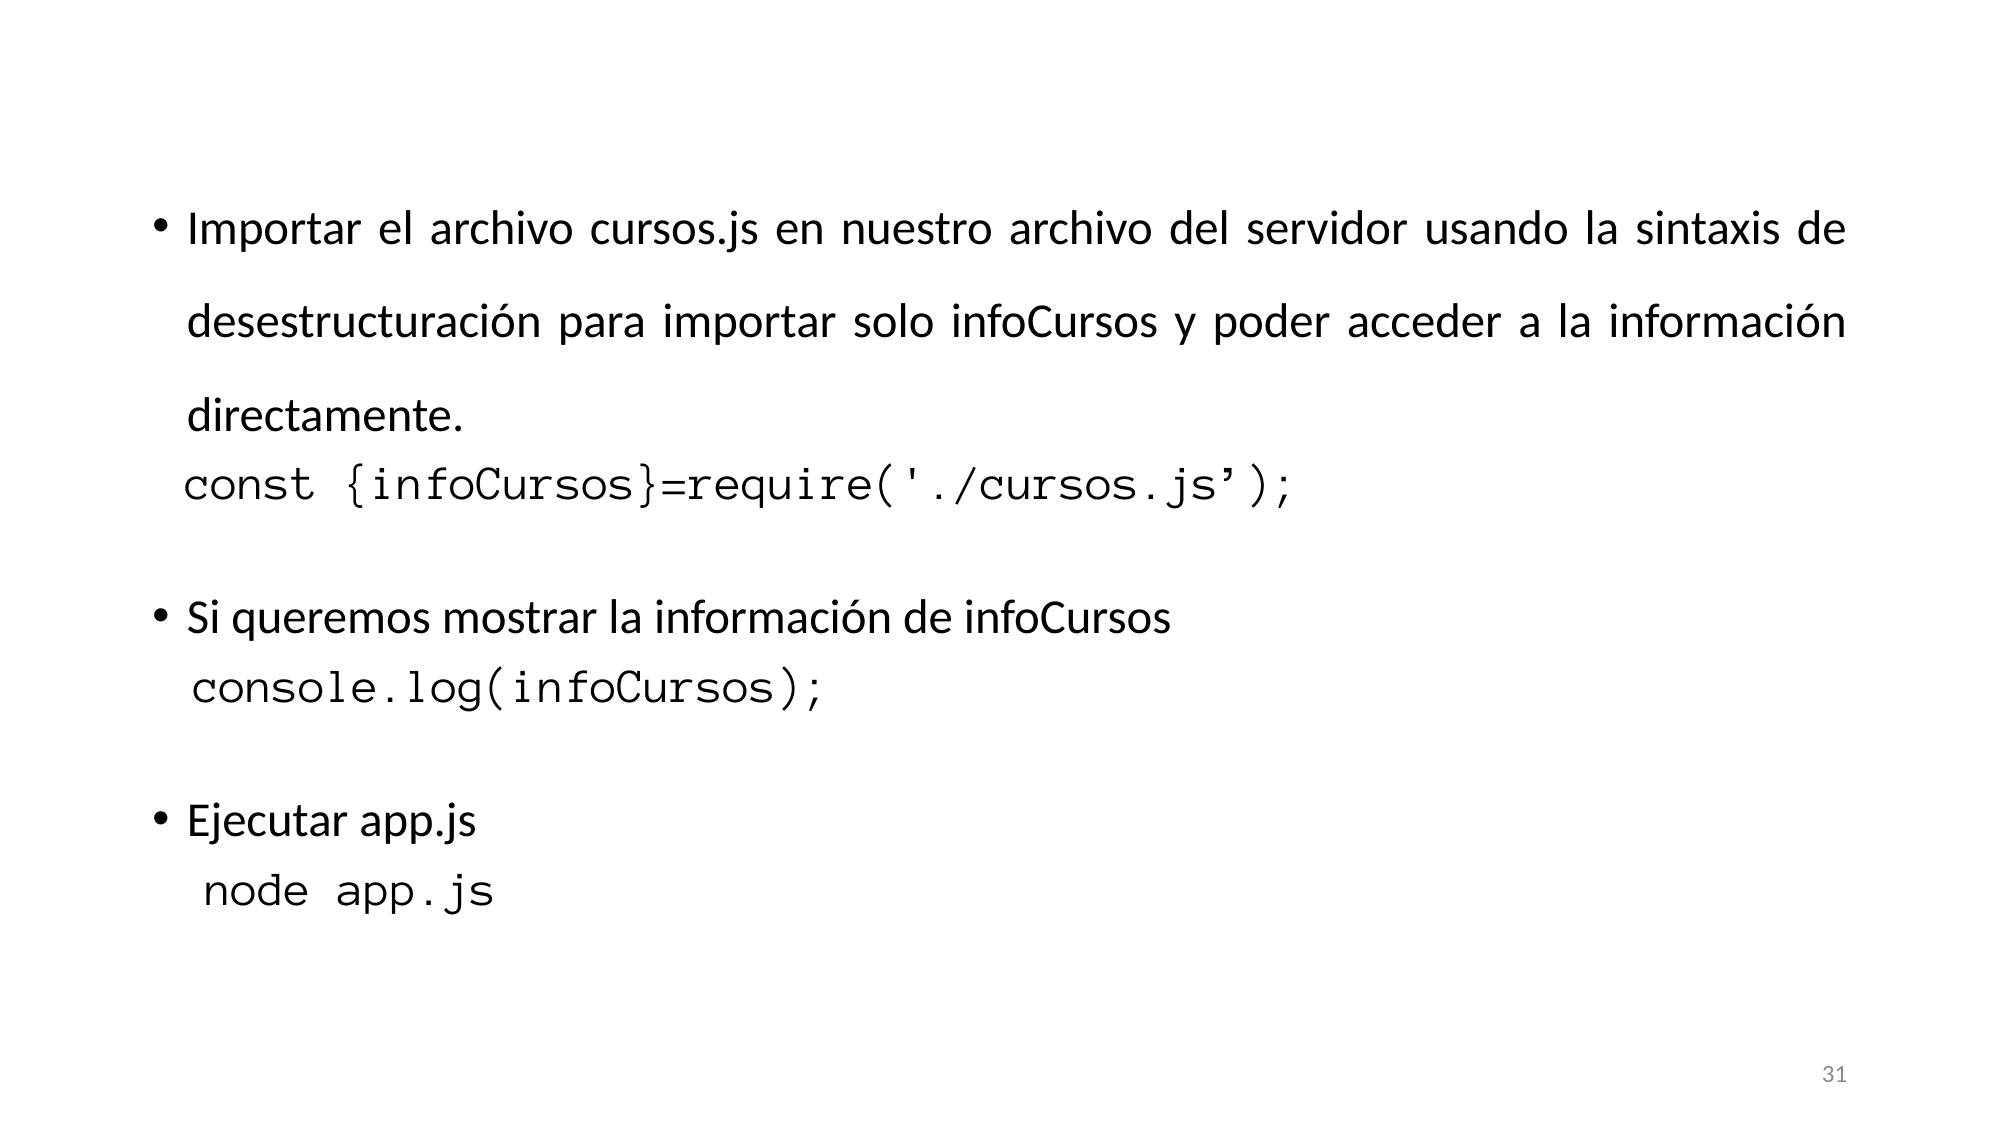

Importar el archivo cursos.js en nuestro archivo del servidor usando la sintaxis de desestructuración para importar solo infoCursos y poder acceder a la información directamente.
   const {infoCursos}=require('./cursos.js’);

Si queremos mostrar la información de infoCursos
    console.log(infoCursos);

Ejecutar app.js
  node app.js

31